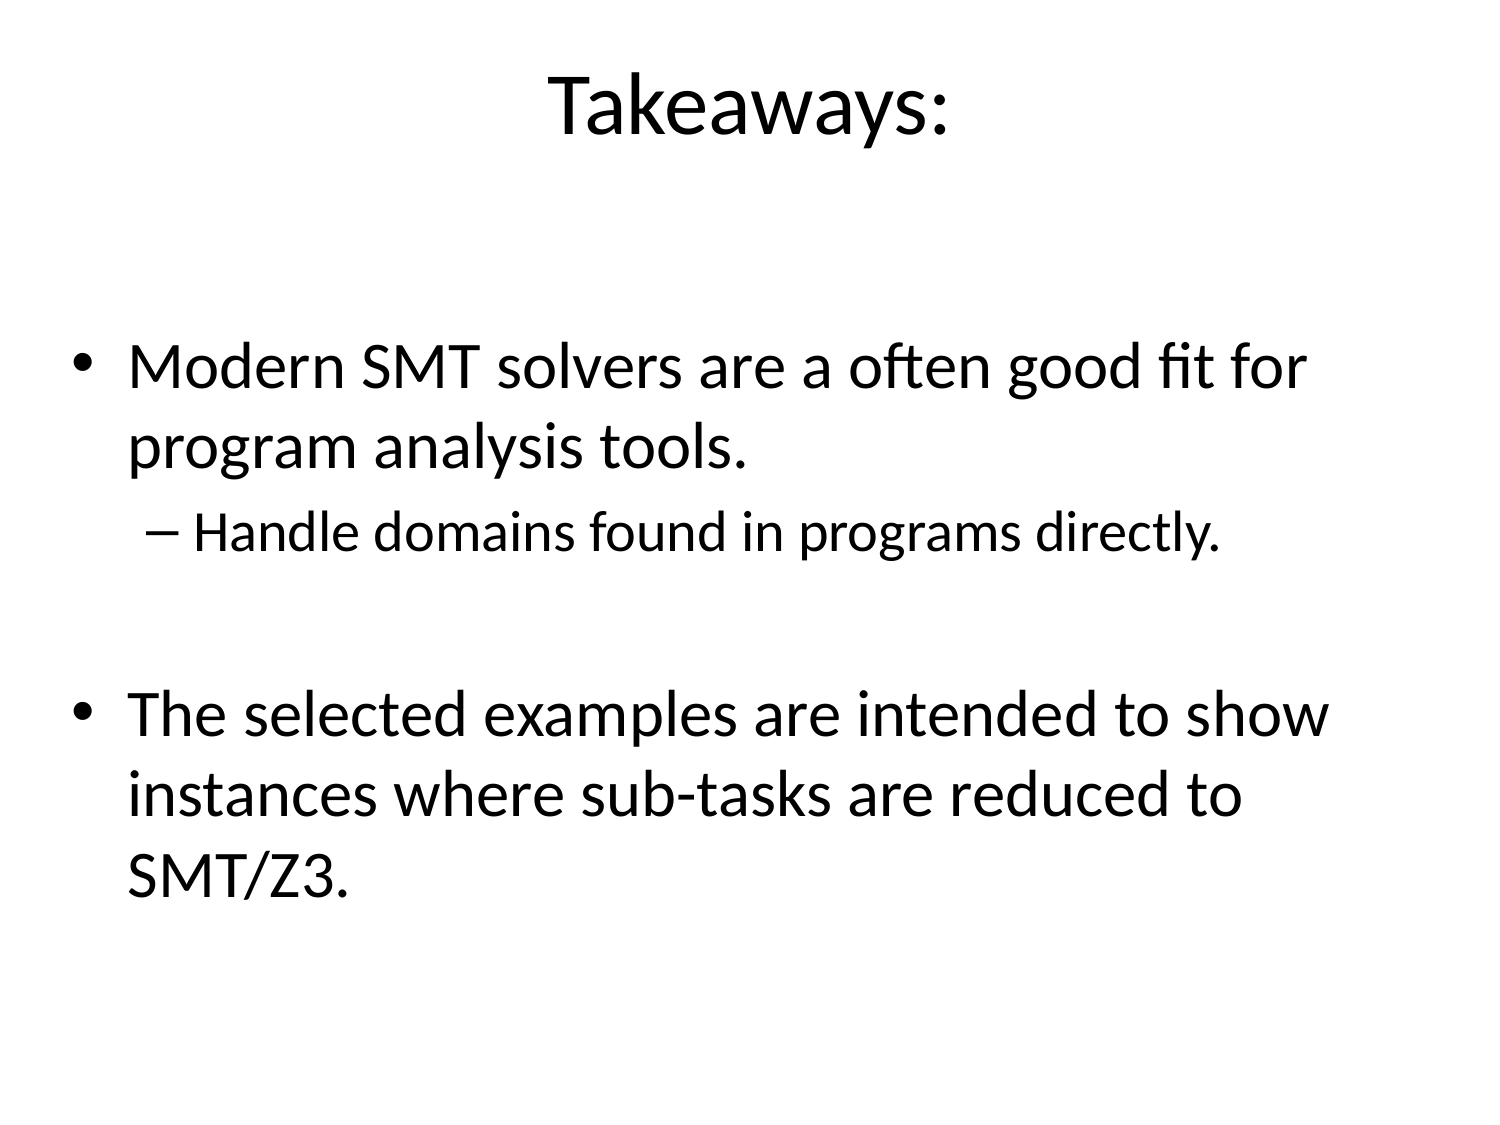

# Takeaways:
Modern SMT solvers are a often good fit for program analysis tools.
Handle domains found in programs directly.

The selected examples are intended to show instances where sub-tasks are reduced to SMT/Z3.